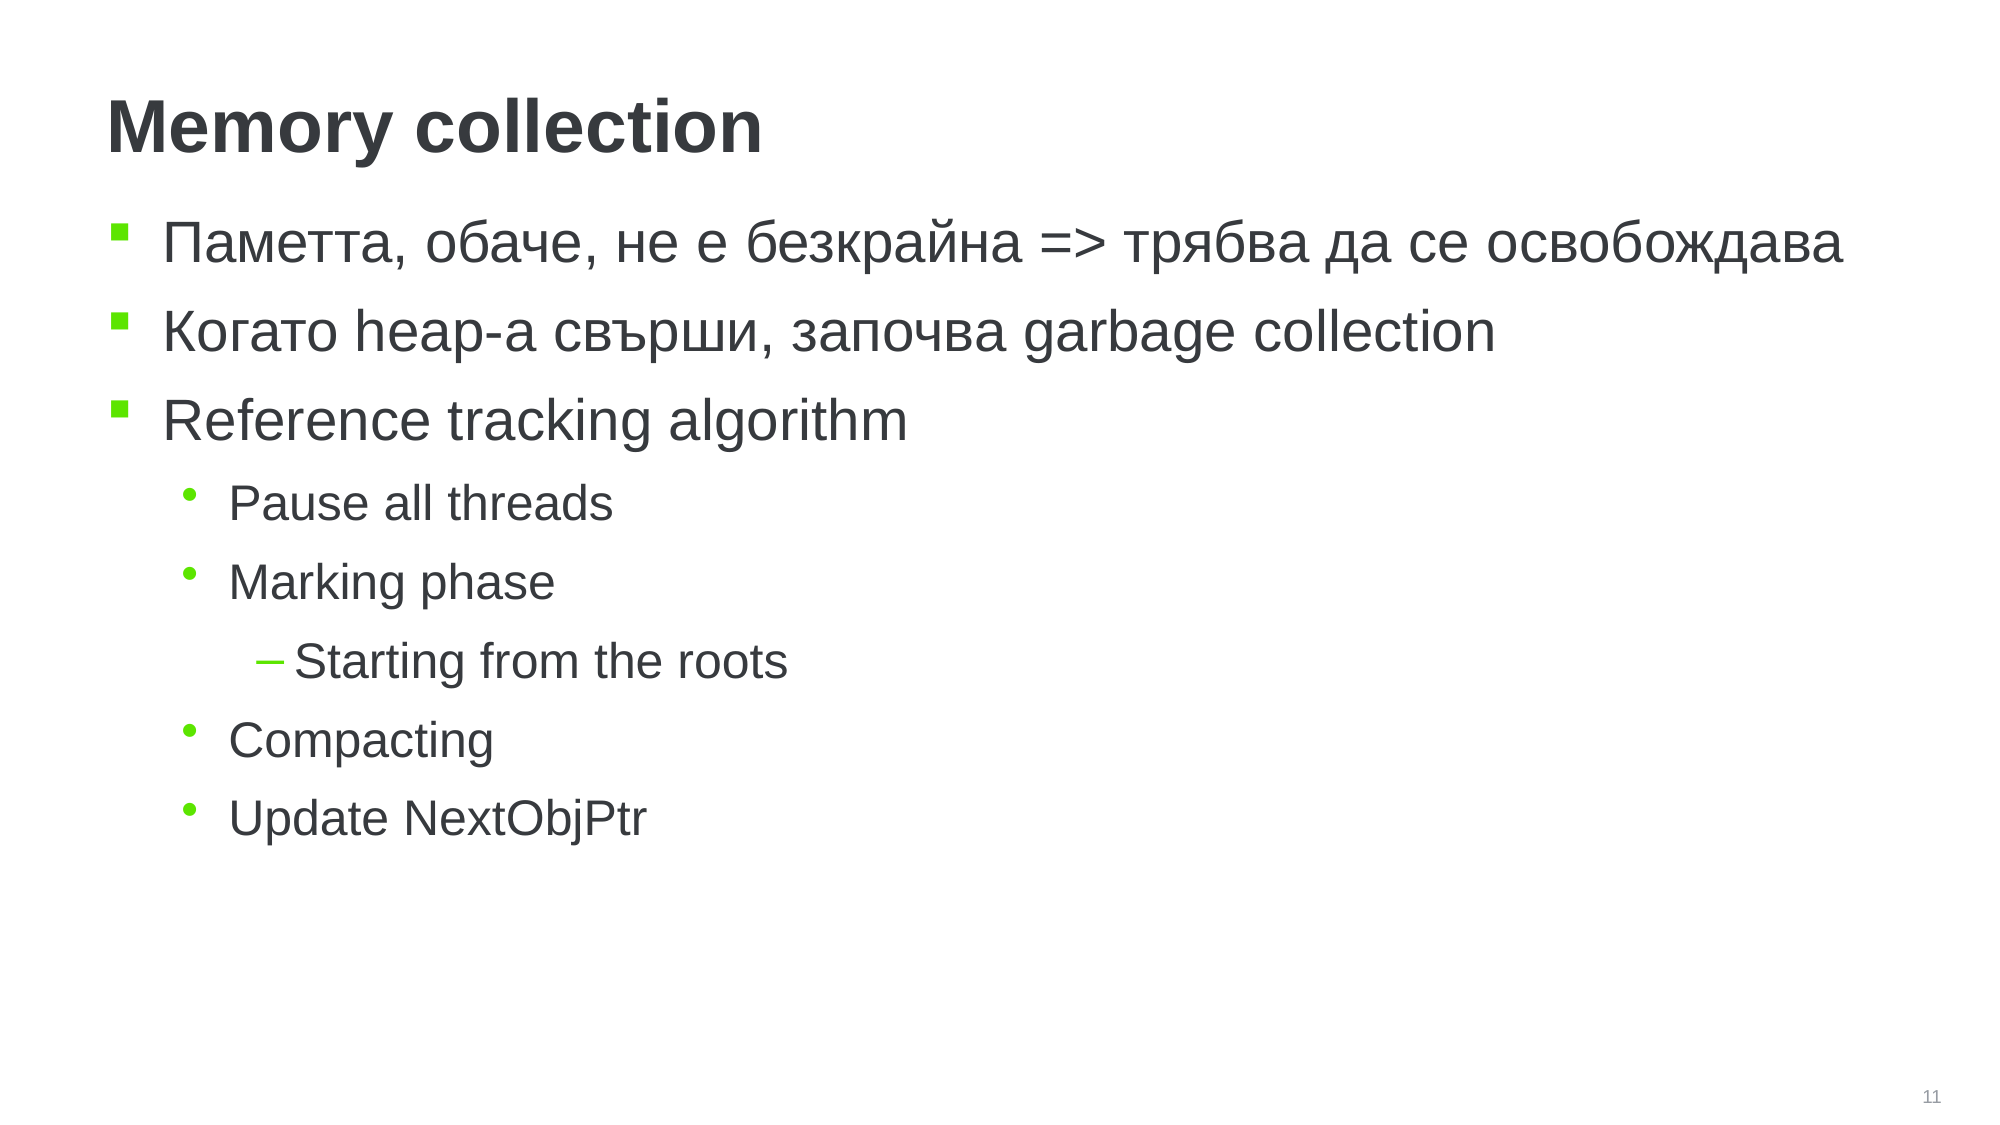

# Memory collection
Паметта, обаче, не е безкрайна => трябва да се освобождава
Когато heap-а свърши, започва garbage collection
Reference tracking algorithm
Pause all threads
Marking phase
Starting from the roots
Compacting
Update NextObjPtr